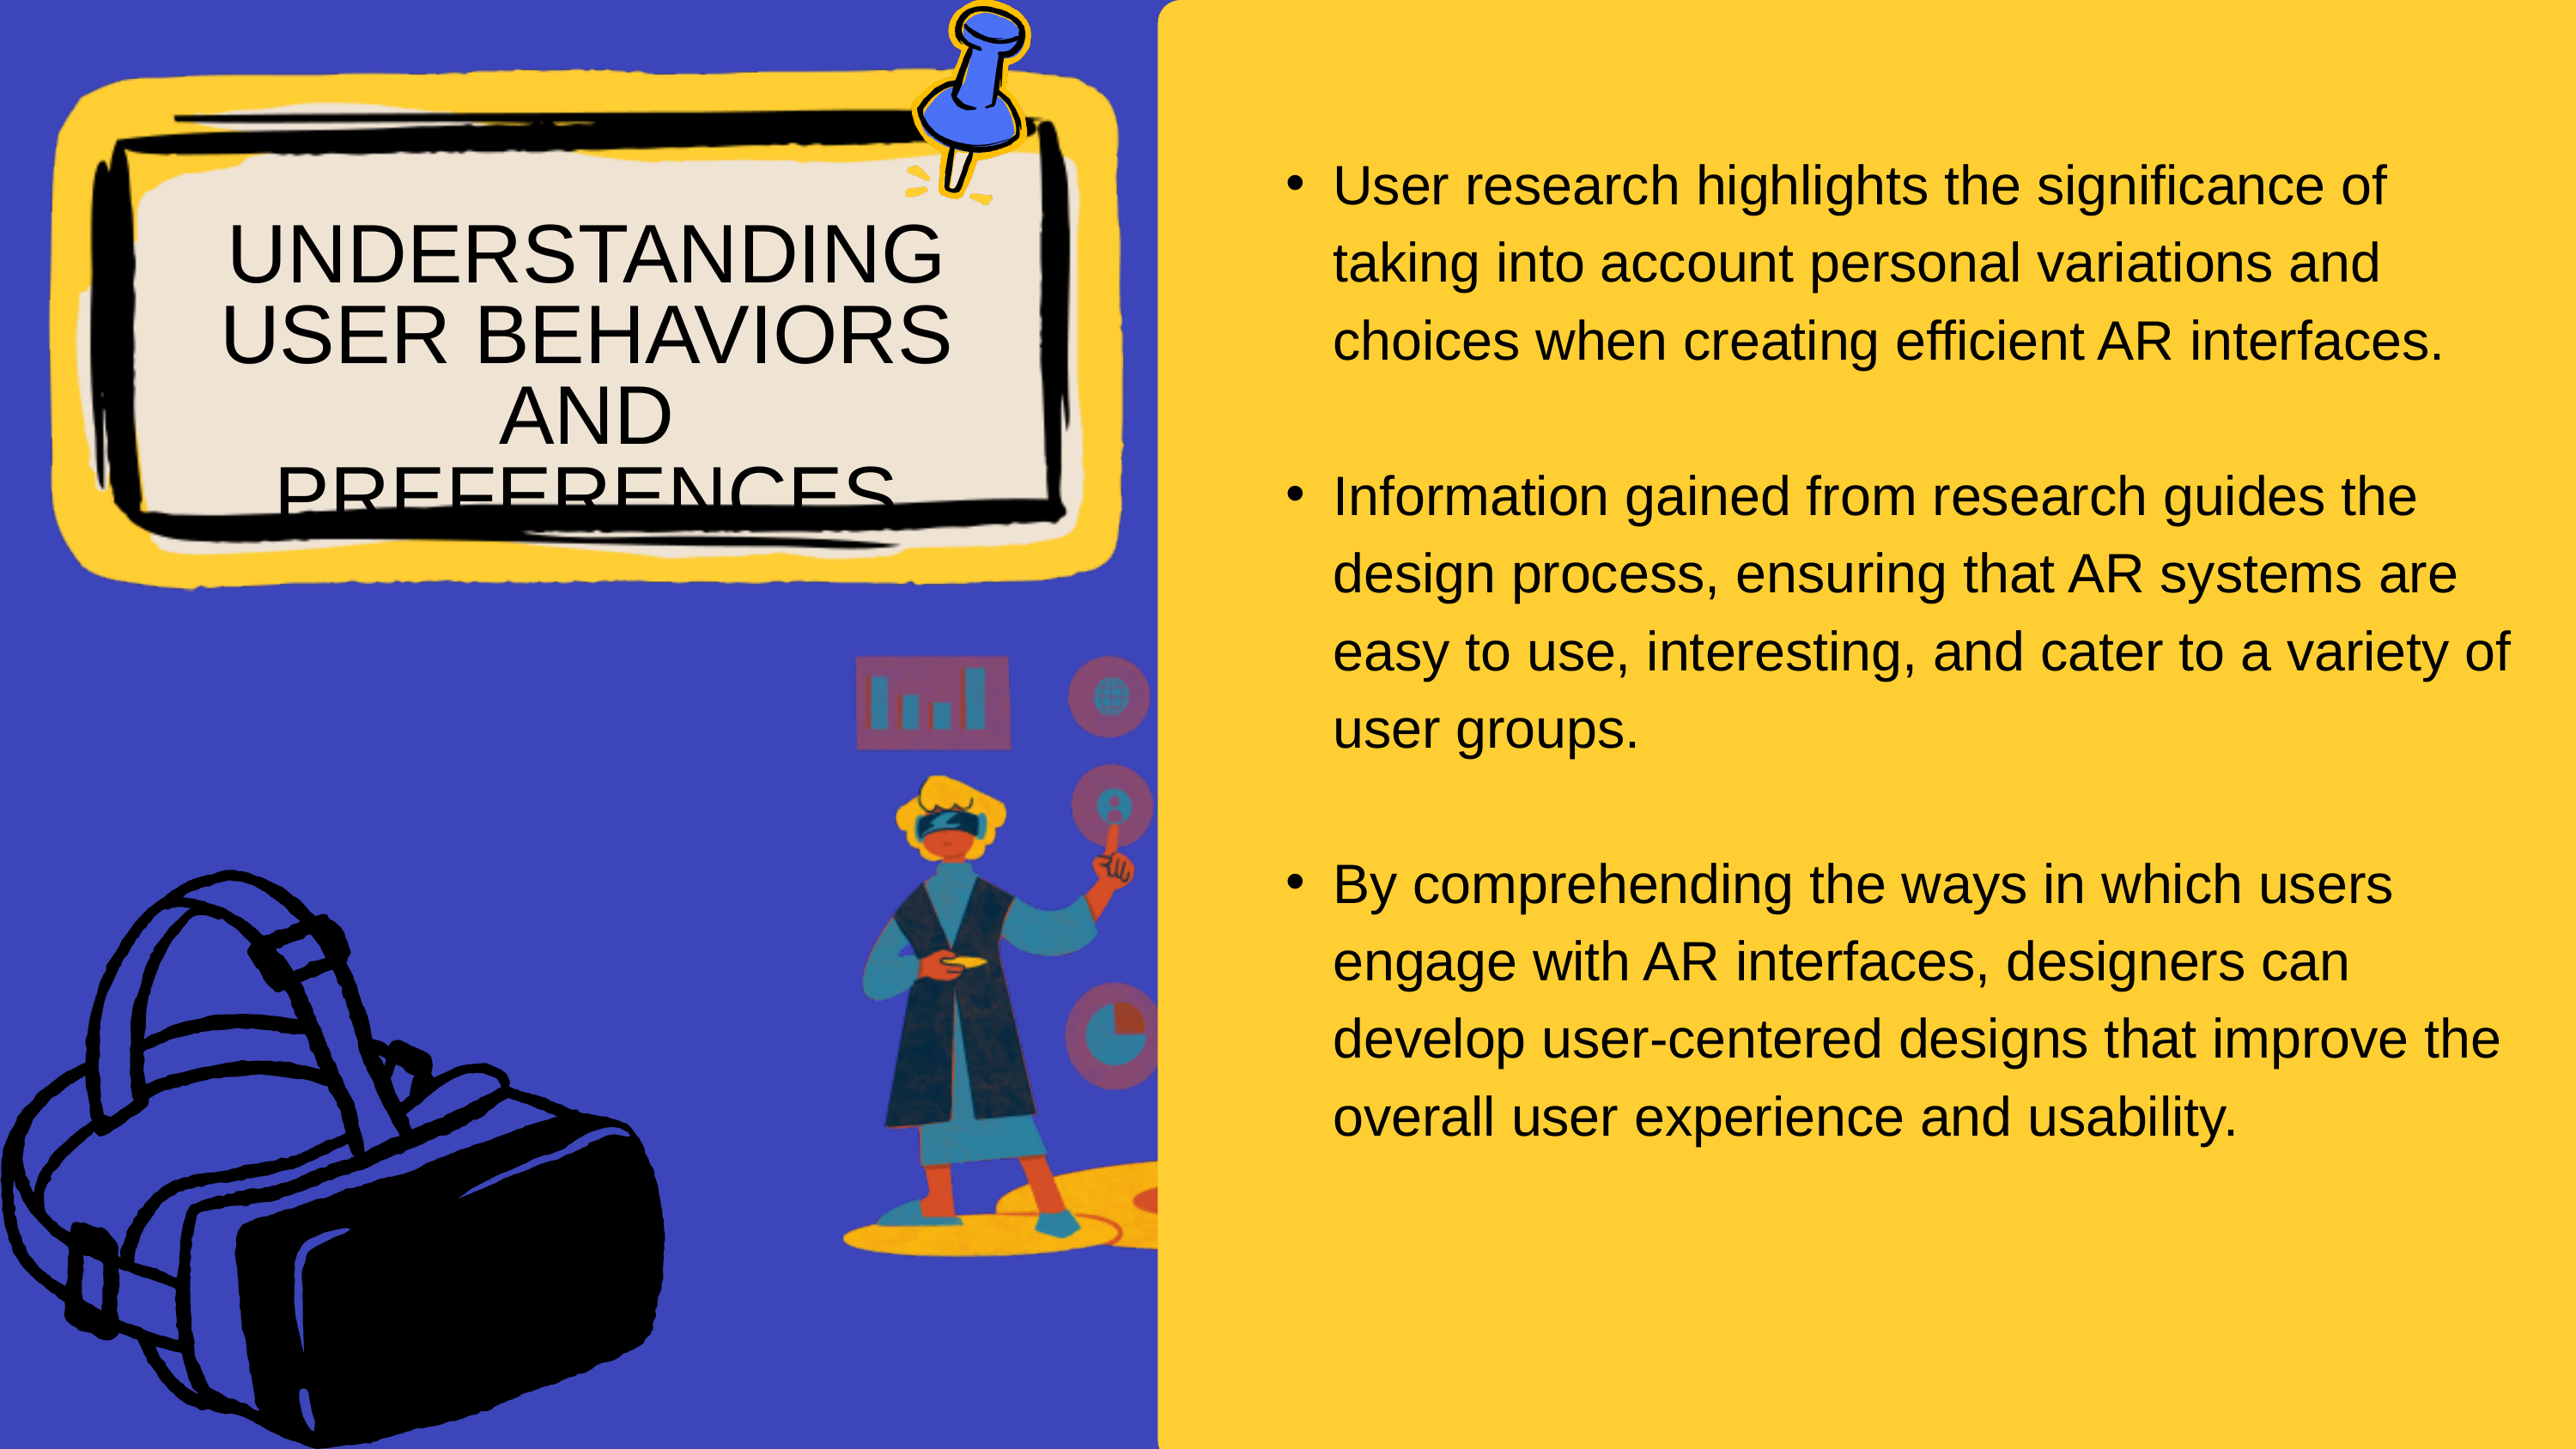

User research highlights the significance of taking into account personal variations and choices when creating efficient AR interfaces.

Information gained from research guides the design process, ensuring that AR systems are easy to use, interesting, and cater to a variety of user groups.

By comprehending the ways in which users engage with AR interfaces, designers can develop user-centered designs that improve the overall user experience and usability.
UNDERSTANDING USER BEHAVIORS AND PREFERENCES